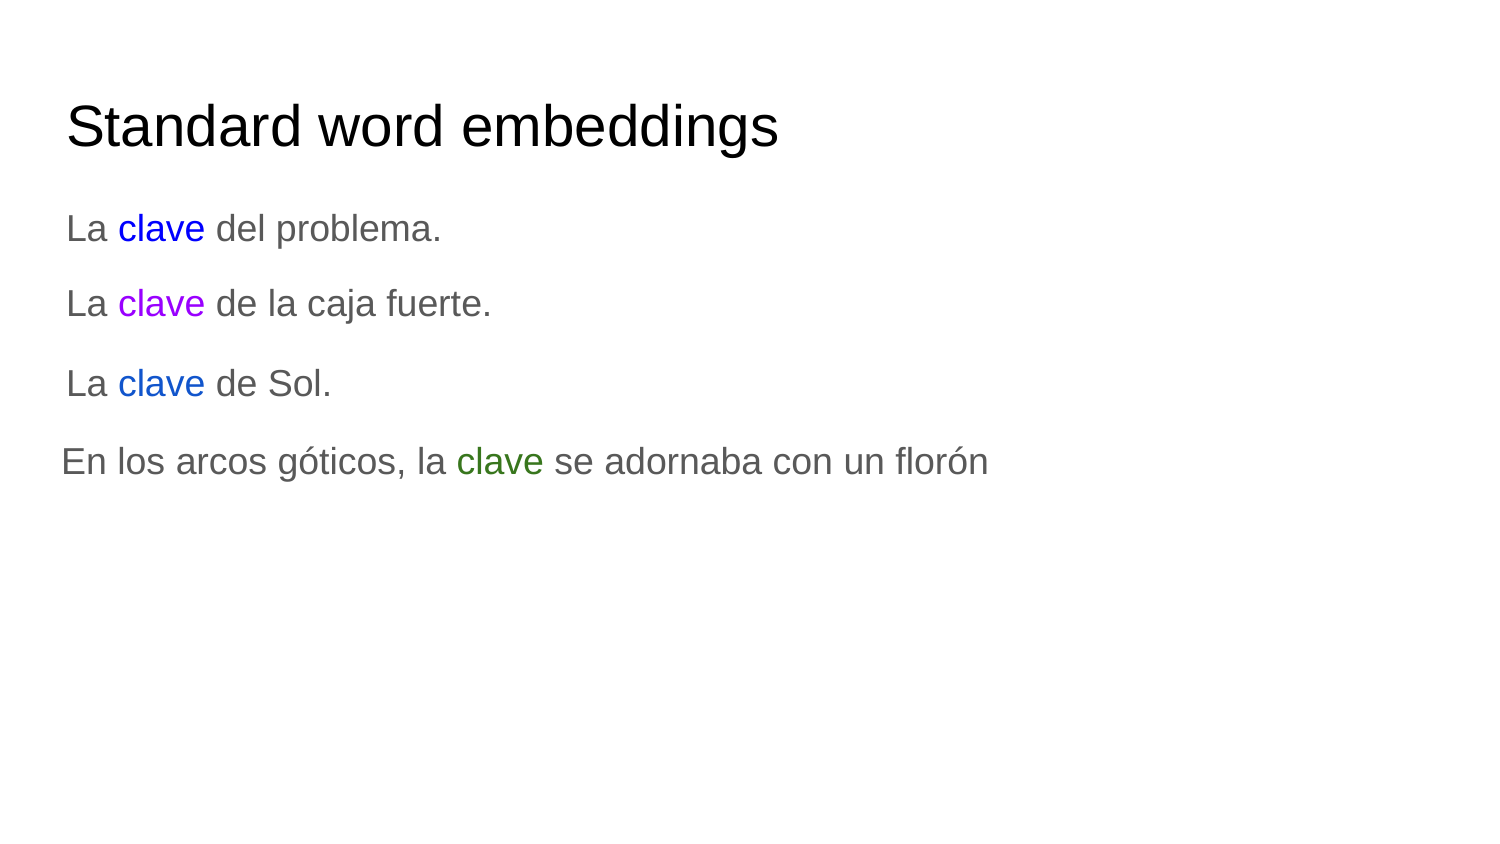

# Standard word embeddings
La clave del problema.
La clave de la caja fuerte.

La clave de Sol.

En los arcos góticos, la clave se adornaba con un florón